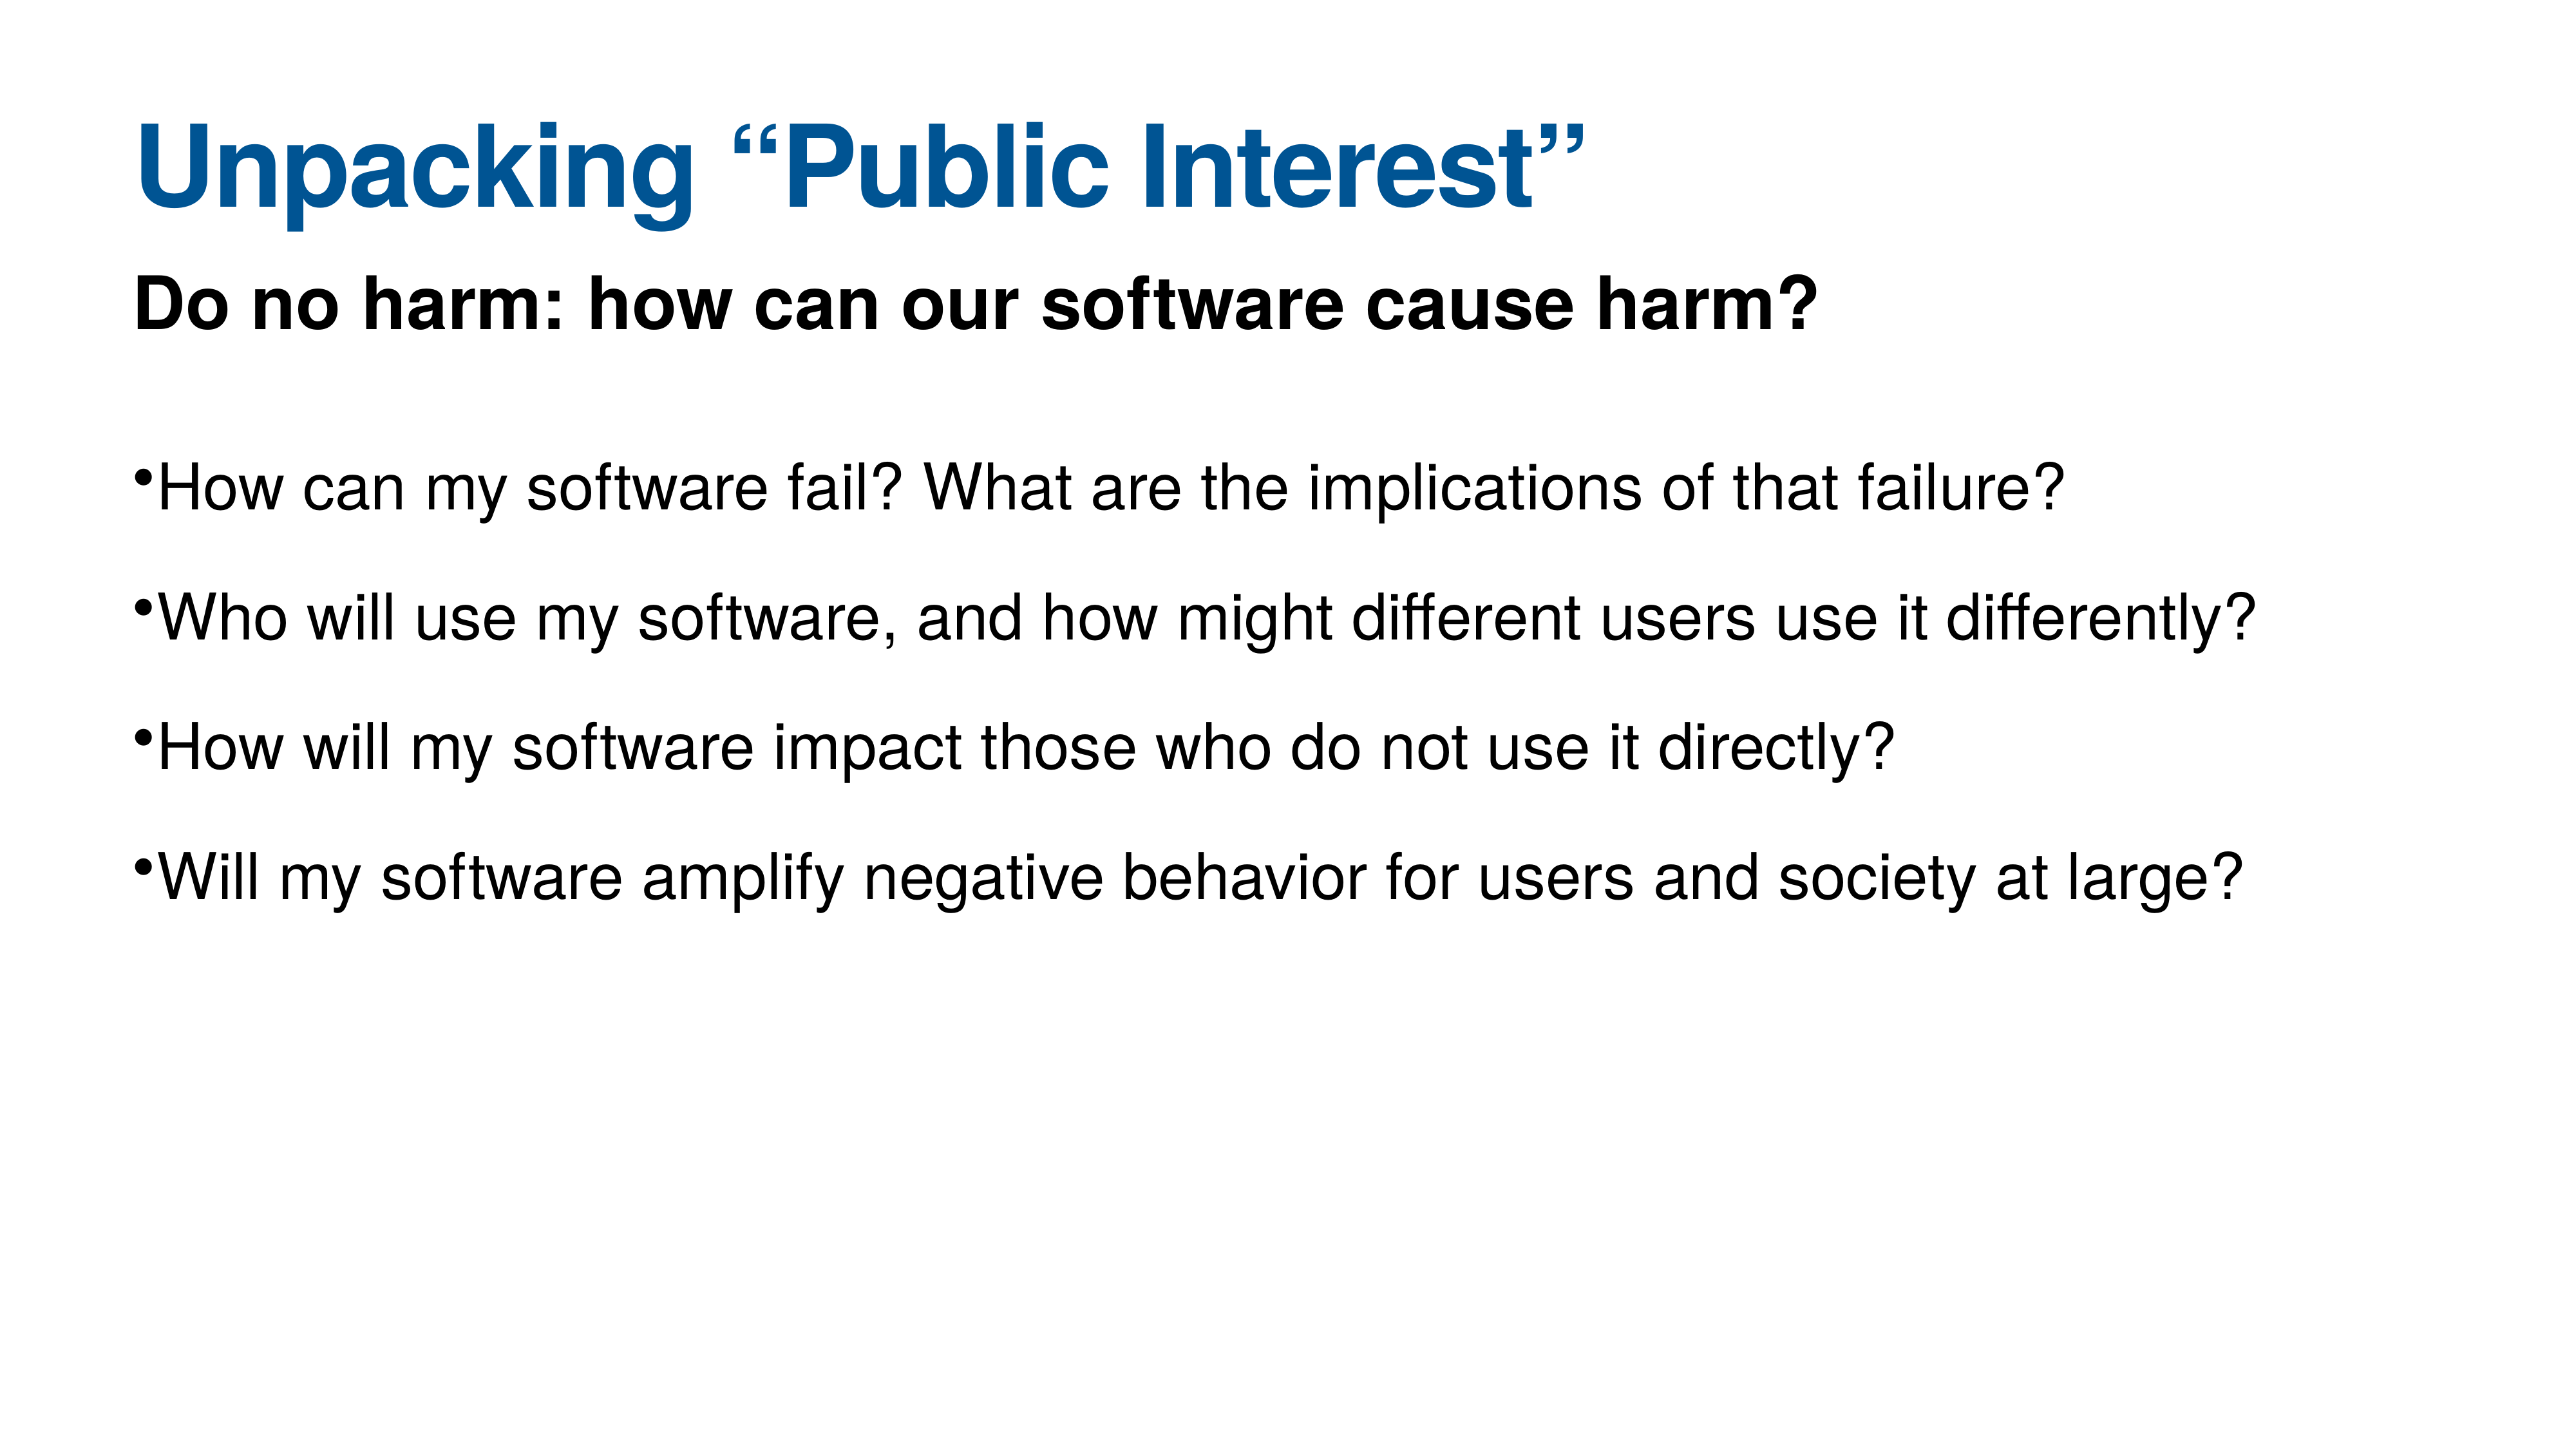

# Unpacking “Public Interest”
Do no harm: how can our software cause harm?
How can my software fail? What are the implications of that failure?
Who will use my software, and how might different users use it differently?
How will my software impact those who do not use it directly?
Will my software amplify negative behavior for users and society at large?